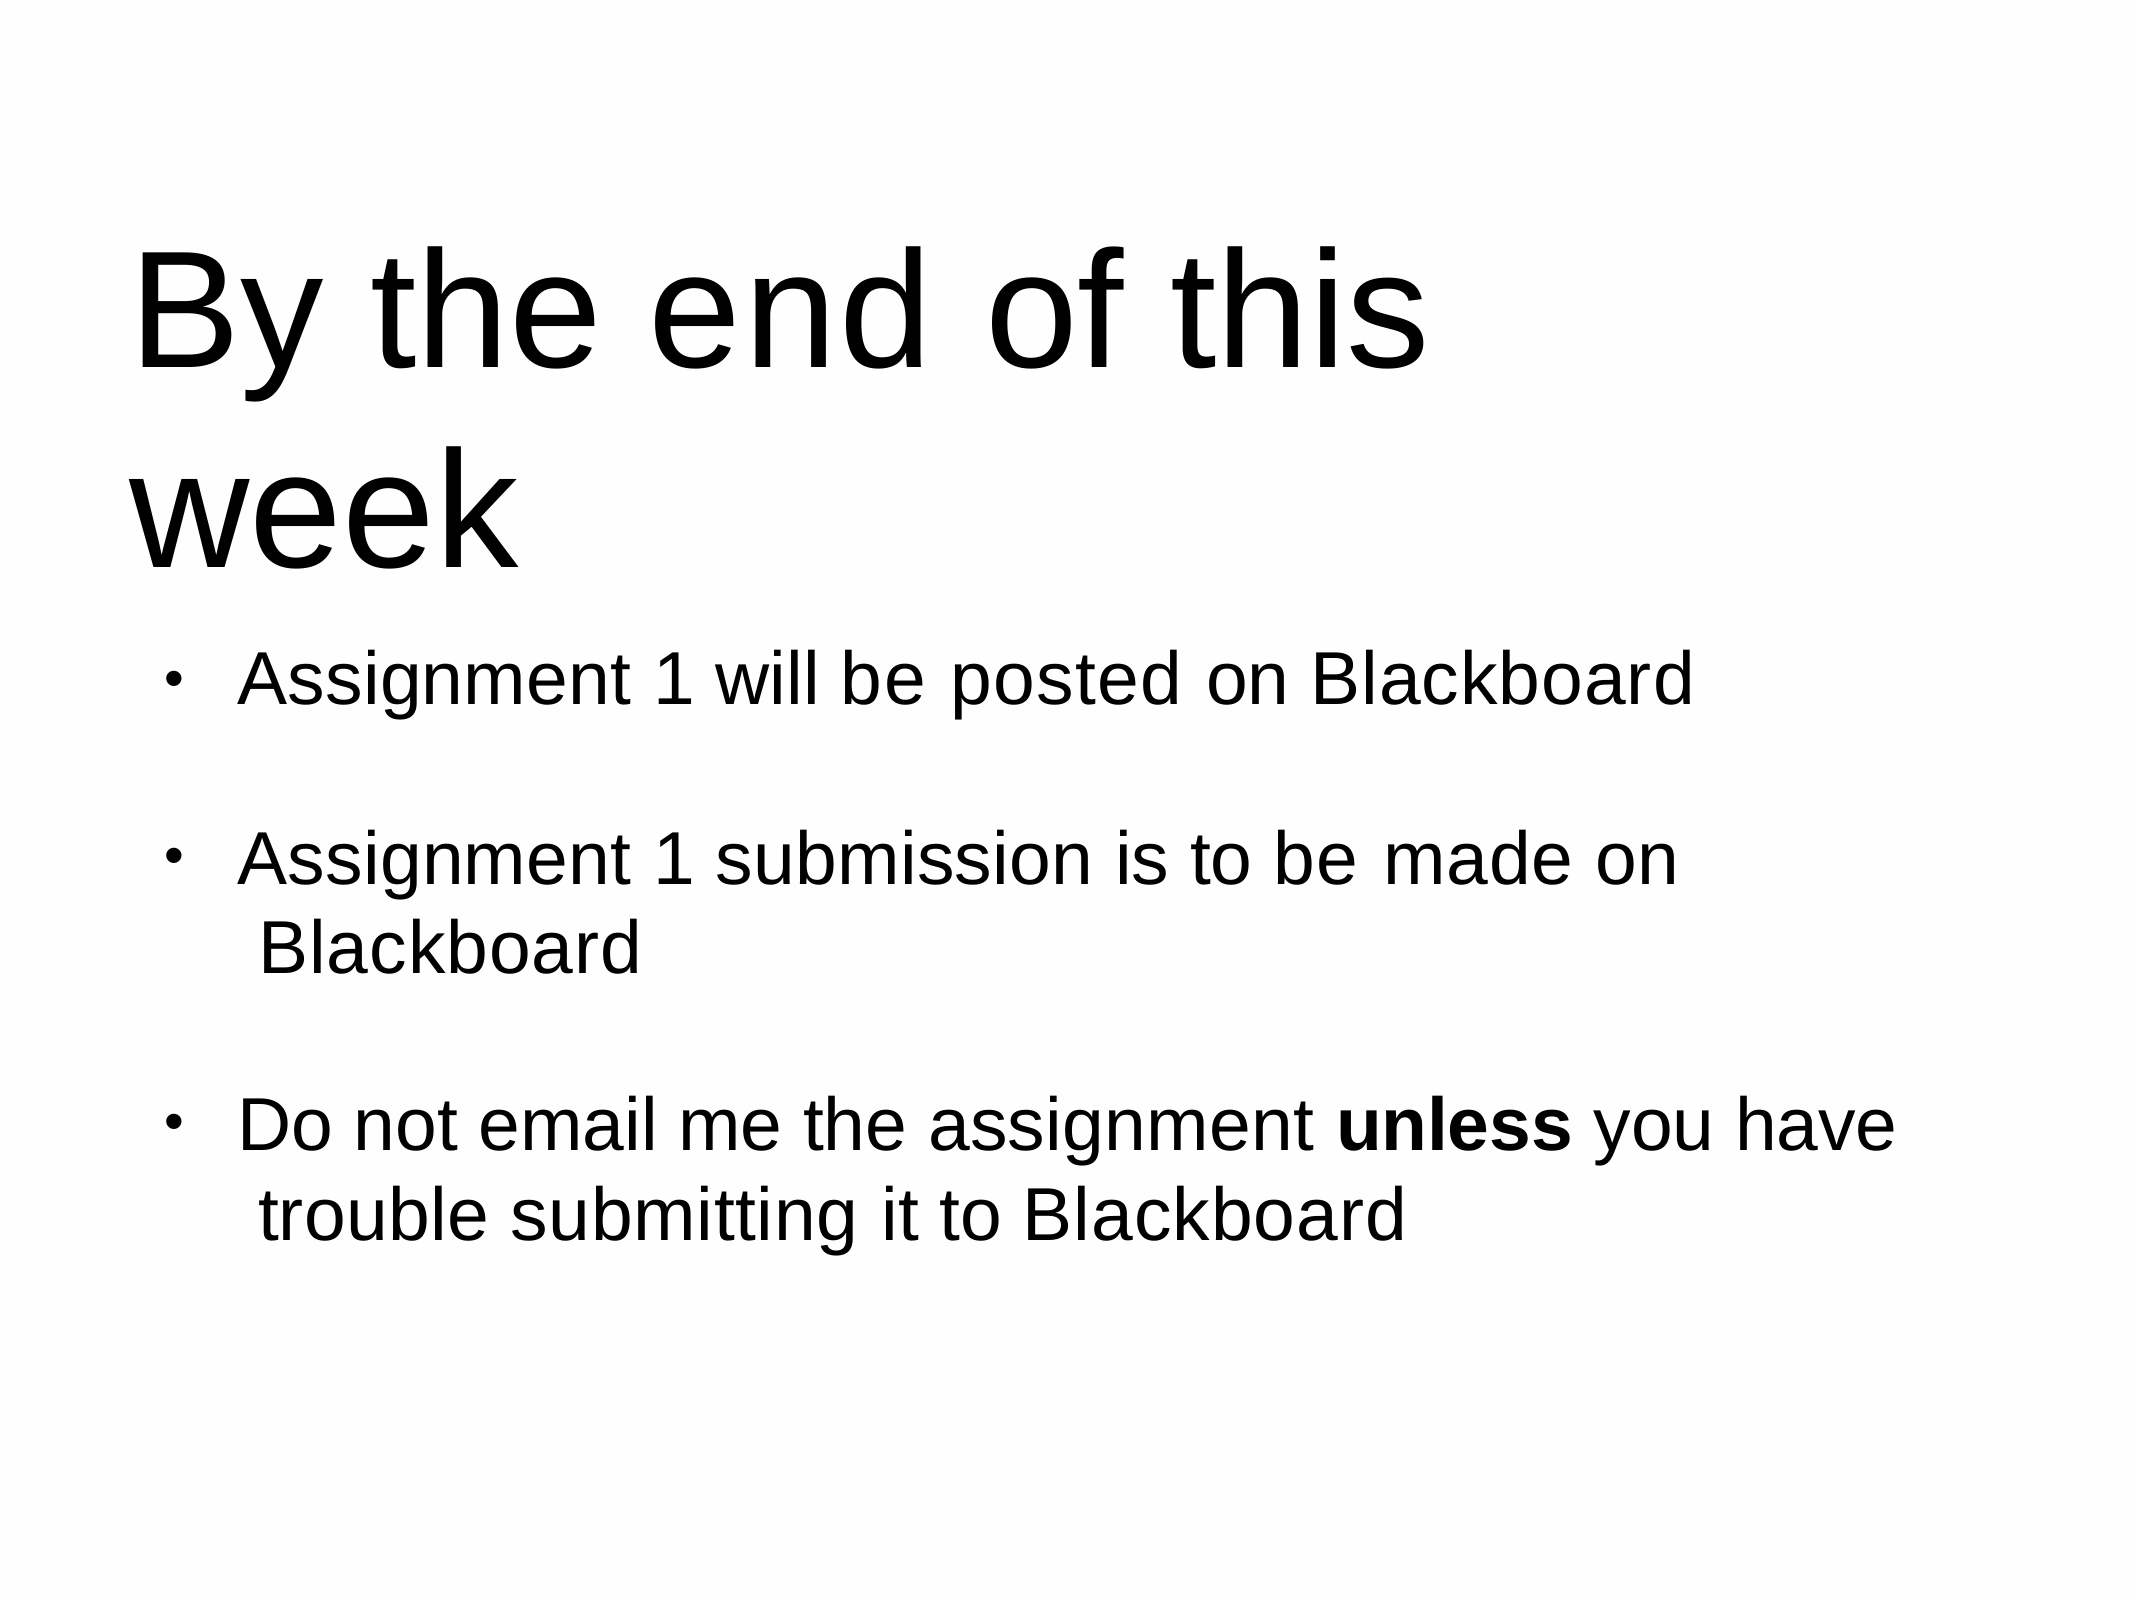

# By the end of this week
Assignment 1 will be posted on Blackboard
•
Assignment 1 submission is to be made on  Blackboard
•
Do not email me the assignment unless you have  trouble submitting it to Blackboard
•